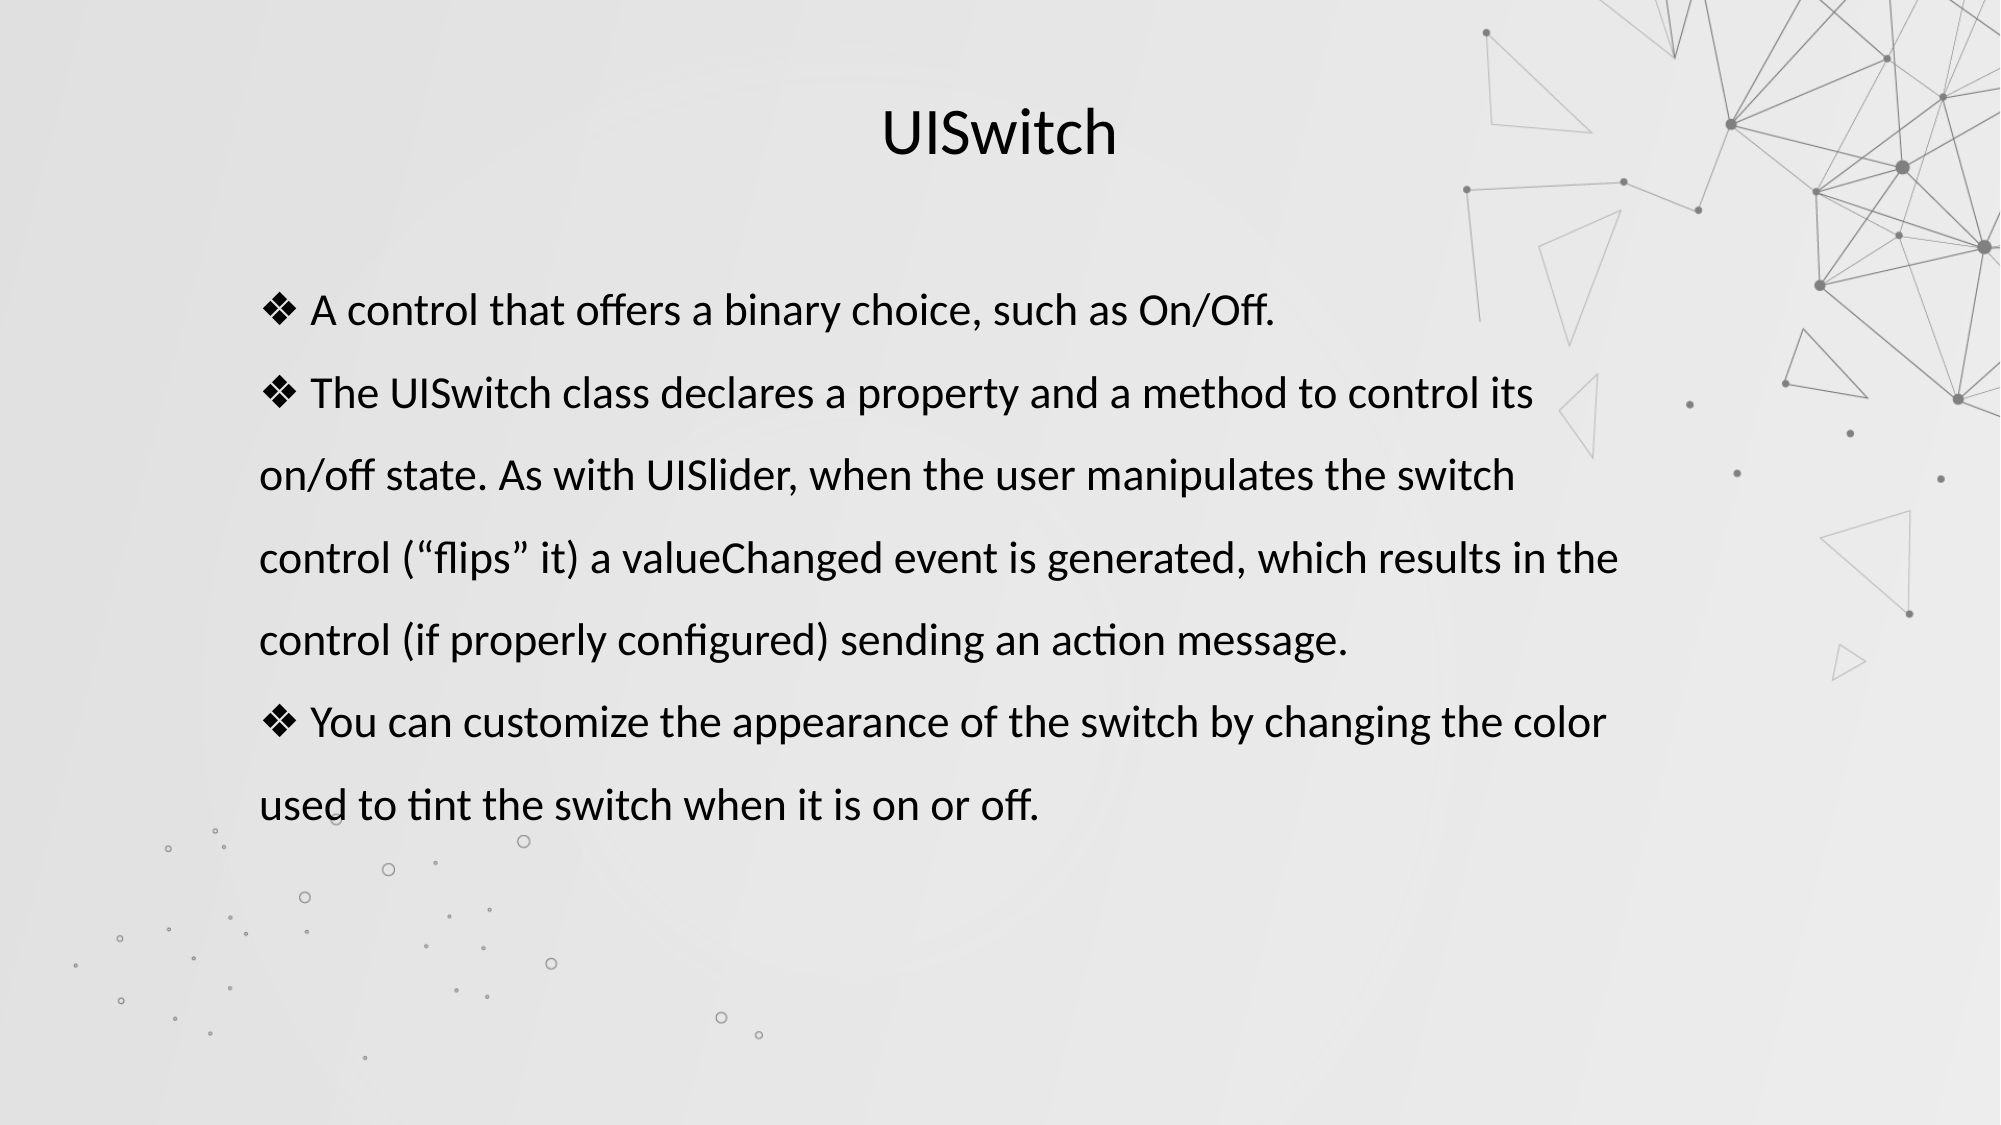

# UISwitch
❖ A control that offers a binary choice, such as On/Off.
❖ The UISwitch class declares a property and a method to control its on/off state. As with UISlider, when the user manipulates the switch control (“flips” it) a valueChanged event is generated, which results in the control (if properly configured) sending an action message.
❖ You can customize the appearance of the switch by changing the color used to tint the switch when it is on or off.